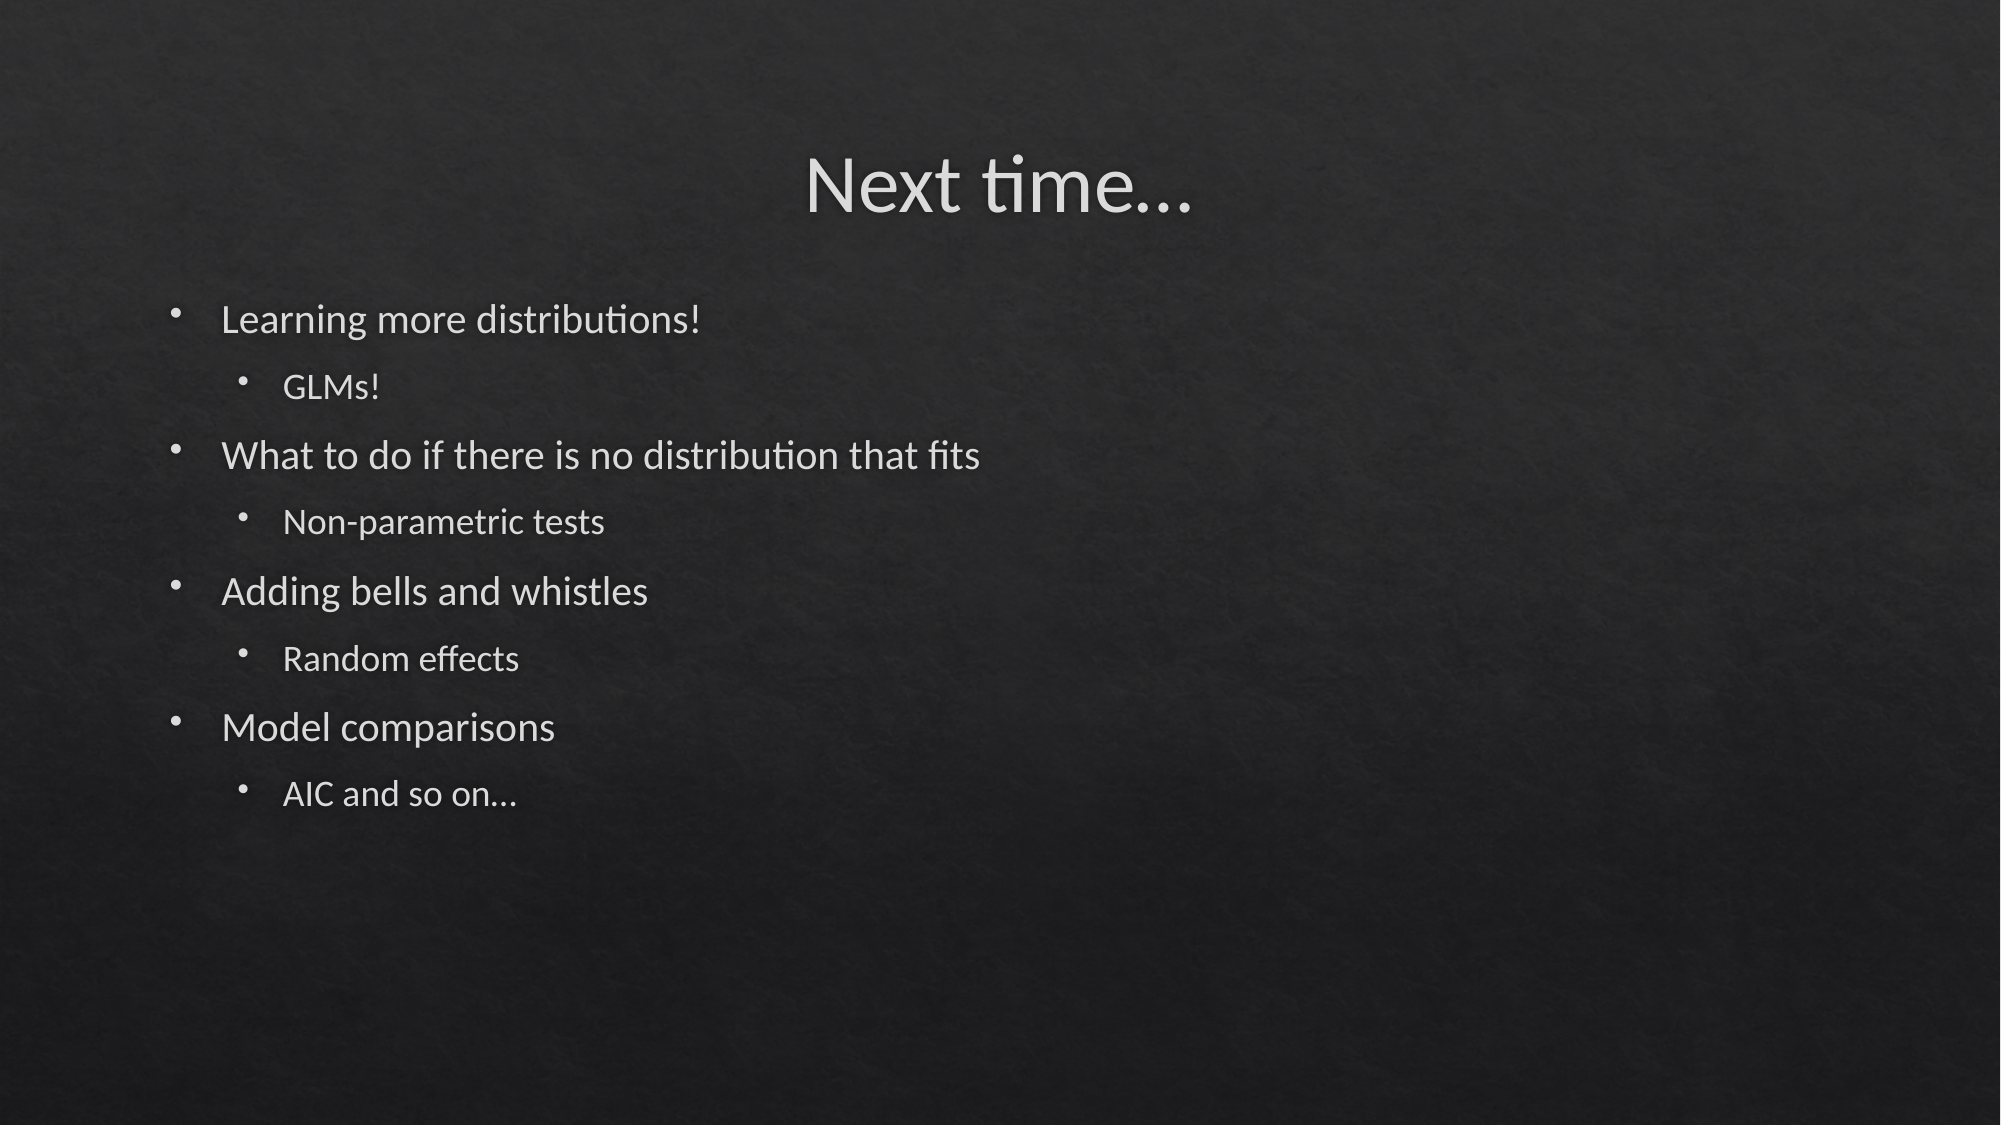

# Next time…
Learning more distributions!
GLMs!
What to do if there is no distribution that fits
Non-parametric tests
Adding bells and whistles
Random effects
Model comparisons
AIC and so on…